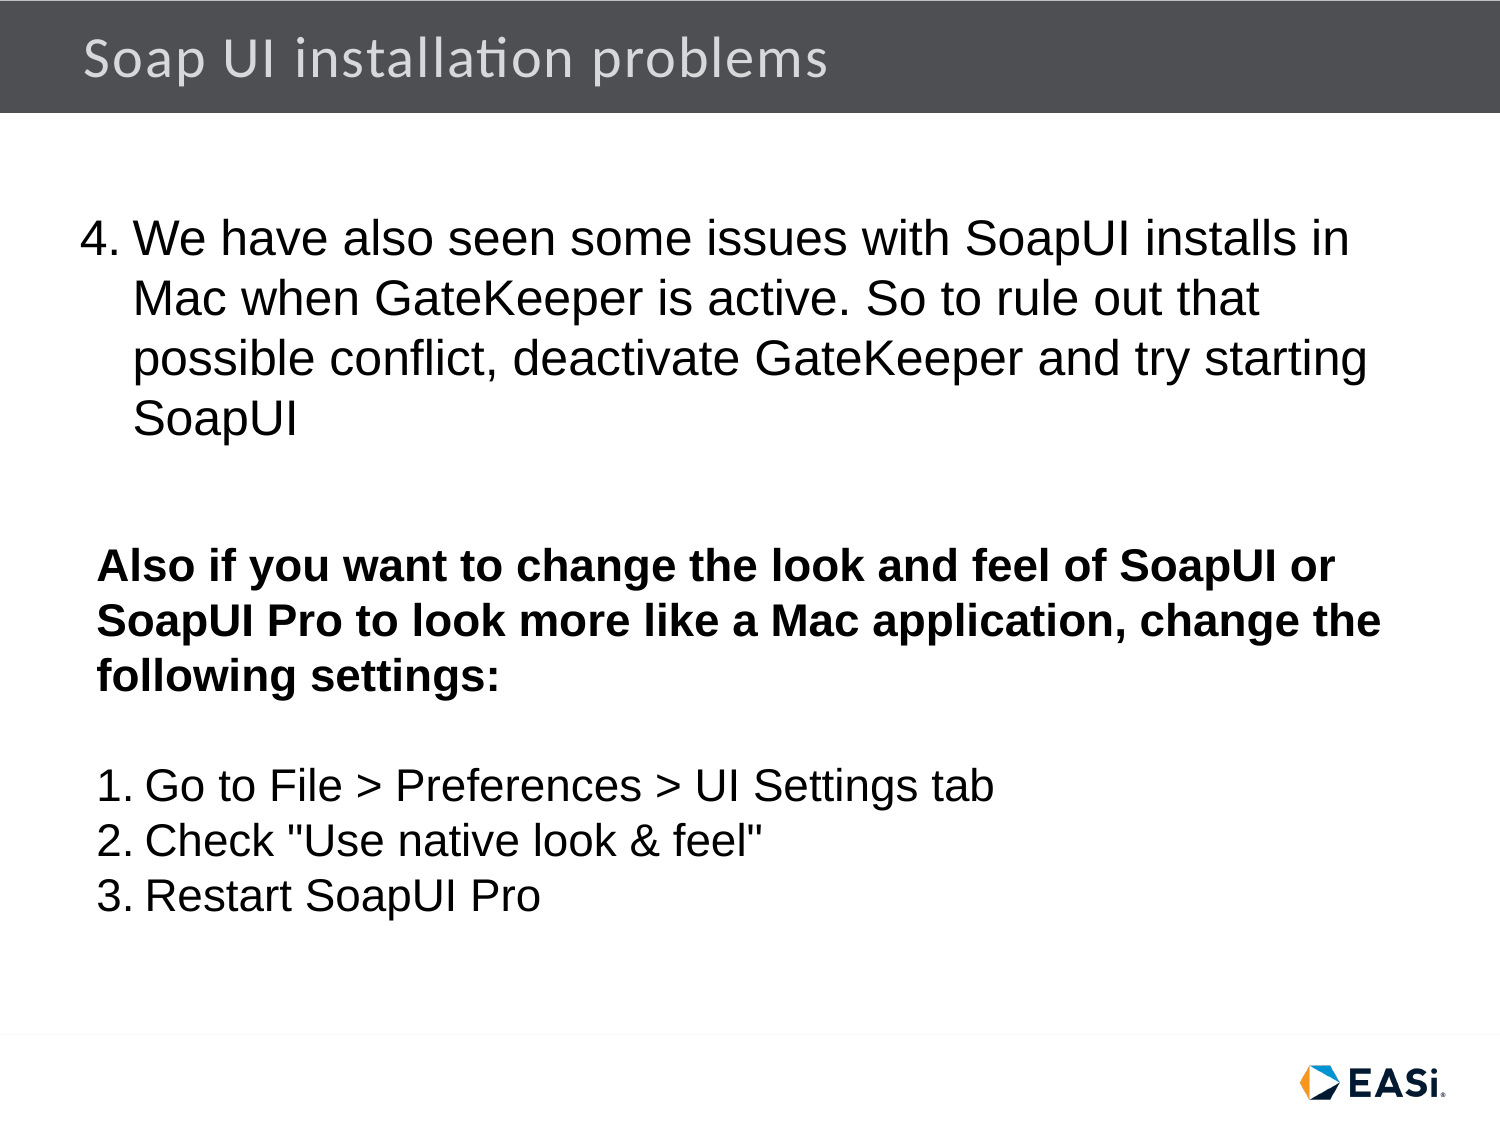

# Soap UI installation problems
We have also seen some issues with SoapUI installs in Mac when GateKeeper is active. So to rule out that possible conflict, deactivate GateKeeper and try starting SoapUI
Also if you want to change the look and feel of SoapUI or SoapUI Pro to look more like a Mac application, change the following settings:

Go to File > Preferences > UI Settings tab
Check "Use native look & feel"
Restart SoapUI Pro
2
22